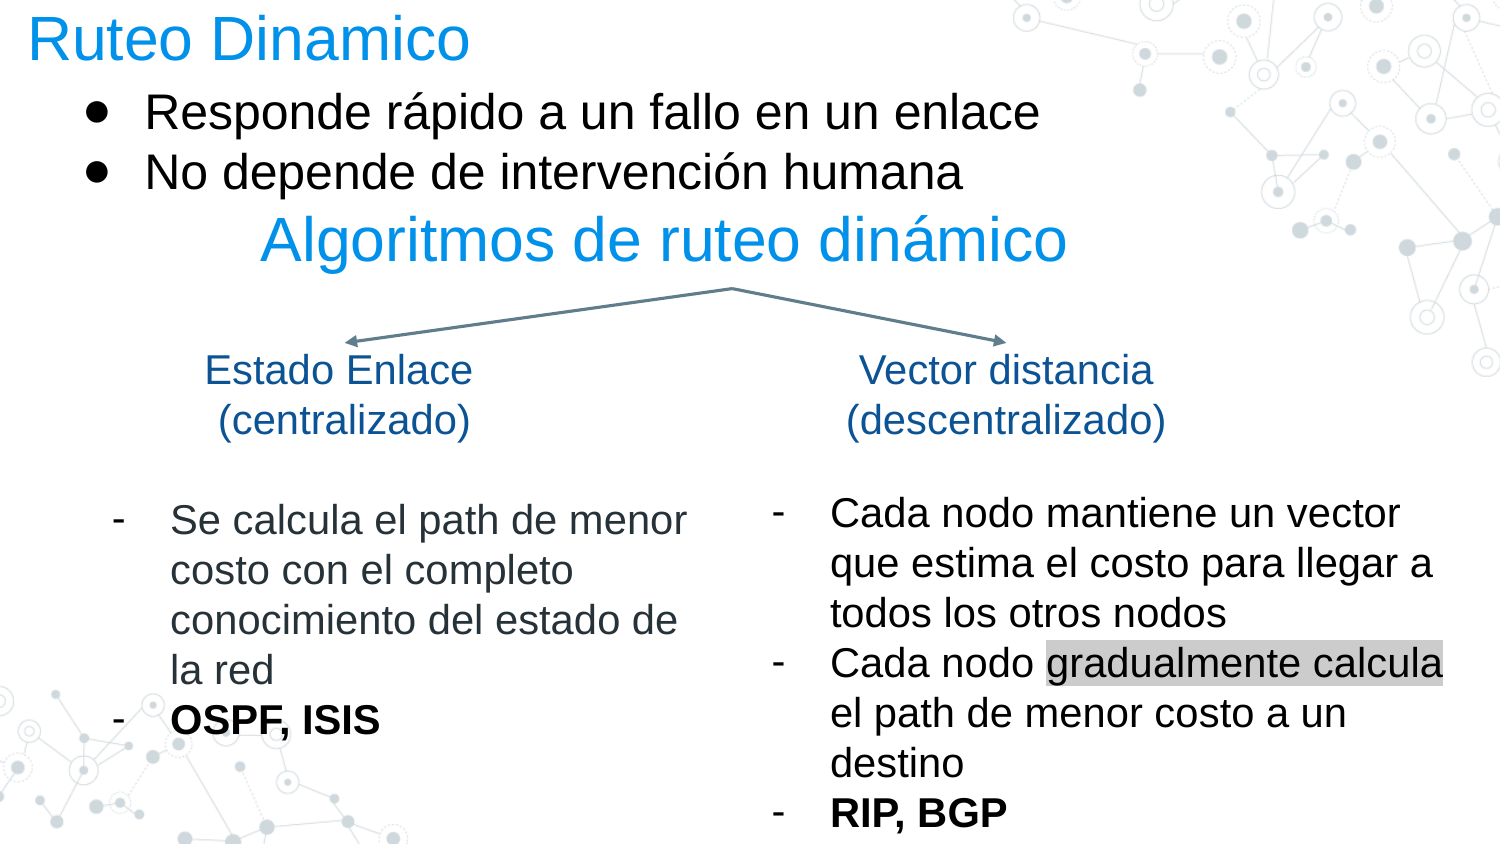

Ruteo Dinamico
Responde rápido a un fallo en un enlace
No depende de intervención humana

Algoritmos de ruteo dinámico
Estado Enlace
(centralizado)
Vector distancia
(descentralizado)
Cada nodo mantiene un vector que estima el costo para llegar a todos los otros nodos
Cada nodo gradualmente calcula el path de menor costo a un destino
RIP, BGP

Se calcula el path de menor costo con el completo conocimiento del estado de la red
OSPF, ISIS